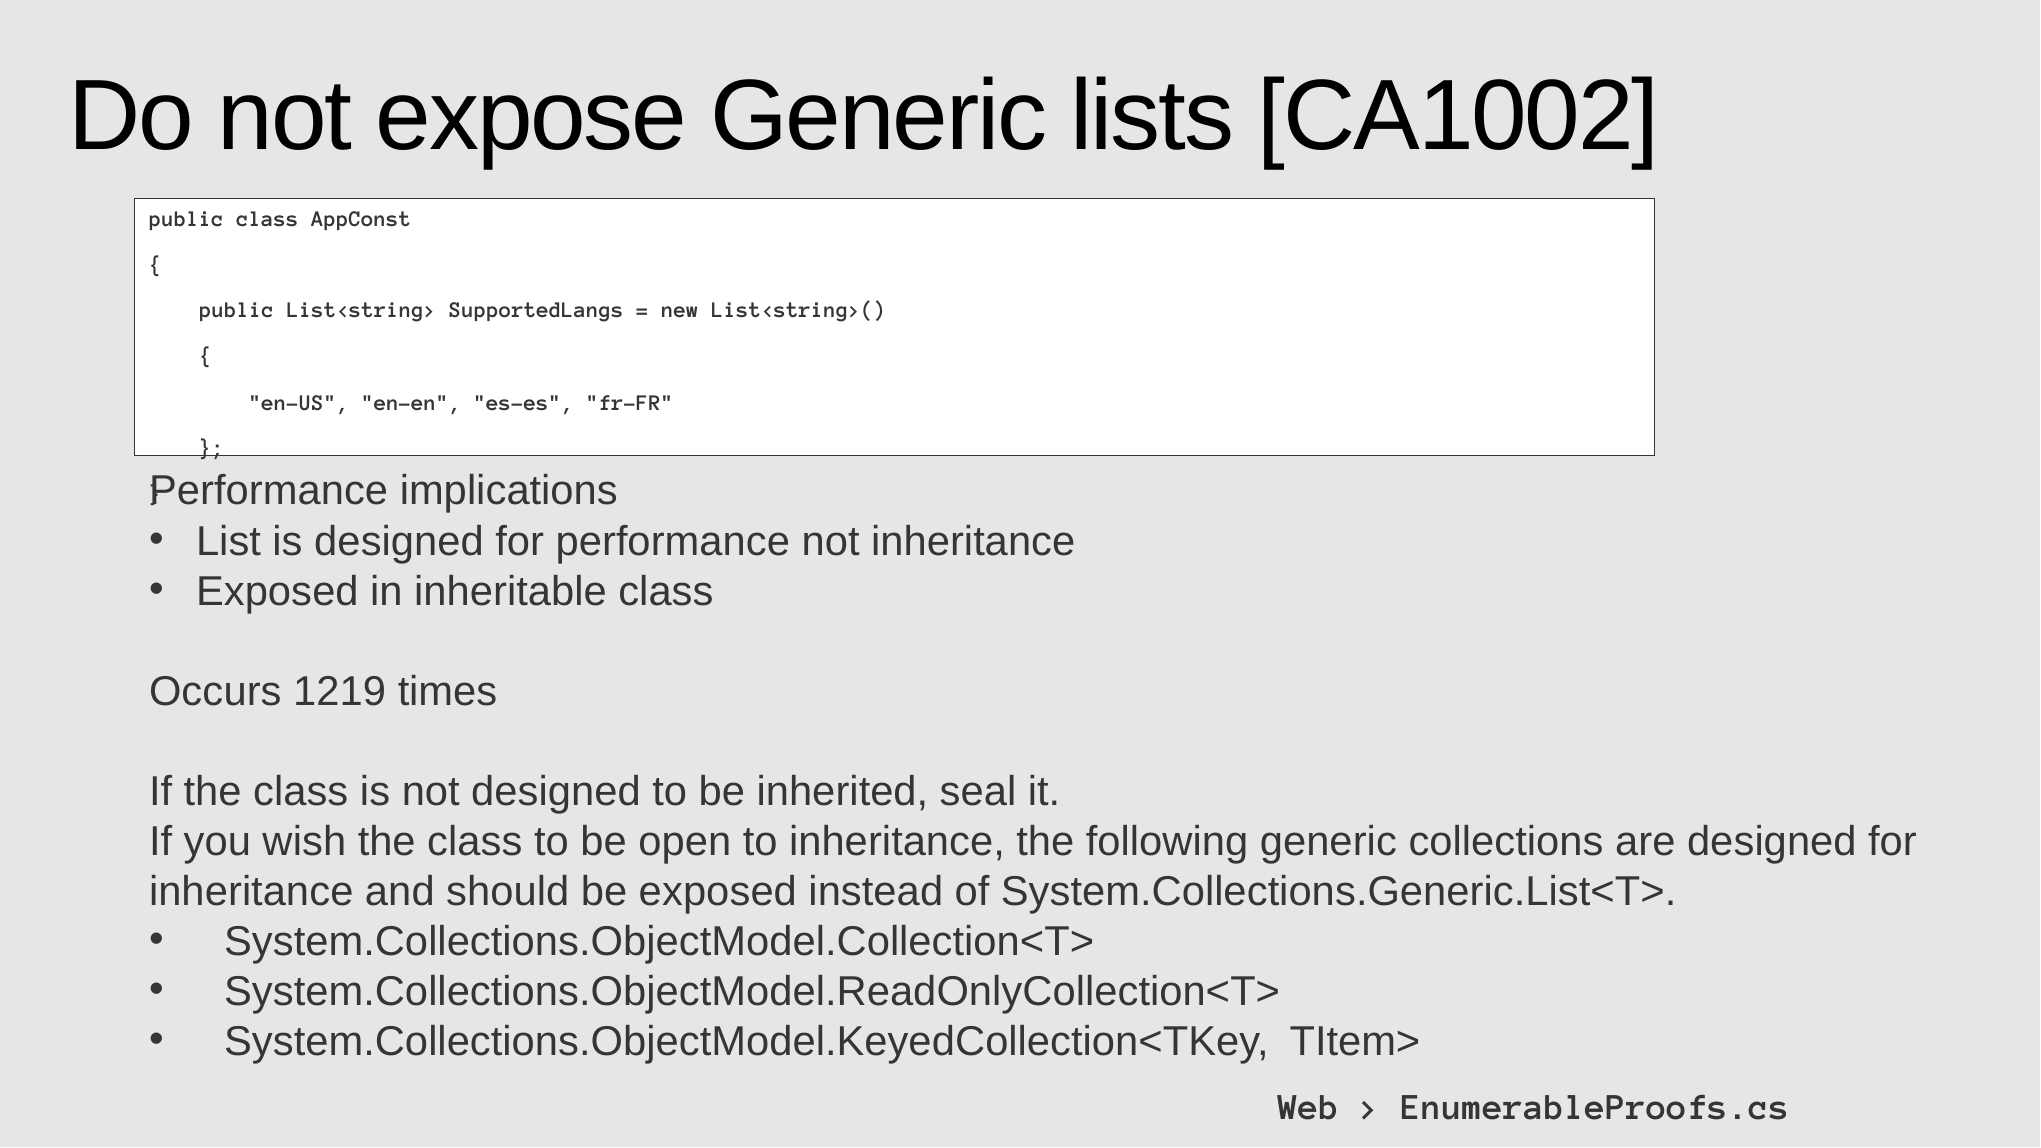

# Do not expose Generic lists [CA1002]
public class AppConst
{
    public List<string> SupportedLangs = new List<string>()
    {
        "en-US", "en-en", "es-es", "fr-FR"
    };
}
Performance implications
List is designed for performance not inheritance
Exposed in inheritable class

Occurs 1219 times

If the class is not designed to be inherited, seal it.
If you wish the class to be open to inheritance, the following generic collections are designed for inheritance and should be exposed instead of System.Collections.Generic.List<T>.
System.Collections.ObjectModel.Collection<T>
System.Collections.ObjectModel.ReadOnlyCollection<T>
System.Collections.ObjectModel.KeyedCollection<TKey, TItem>

Web > EnumerableProofs.cs